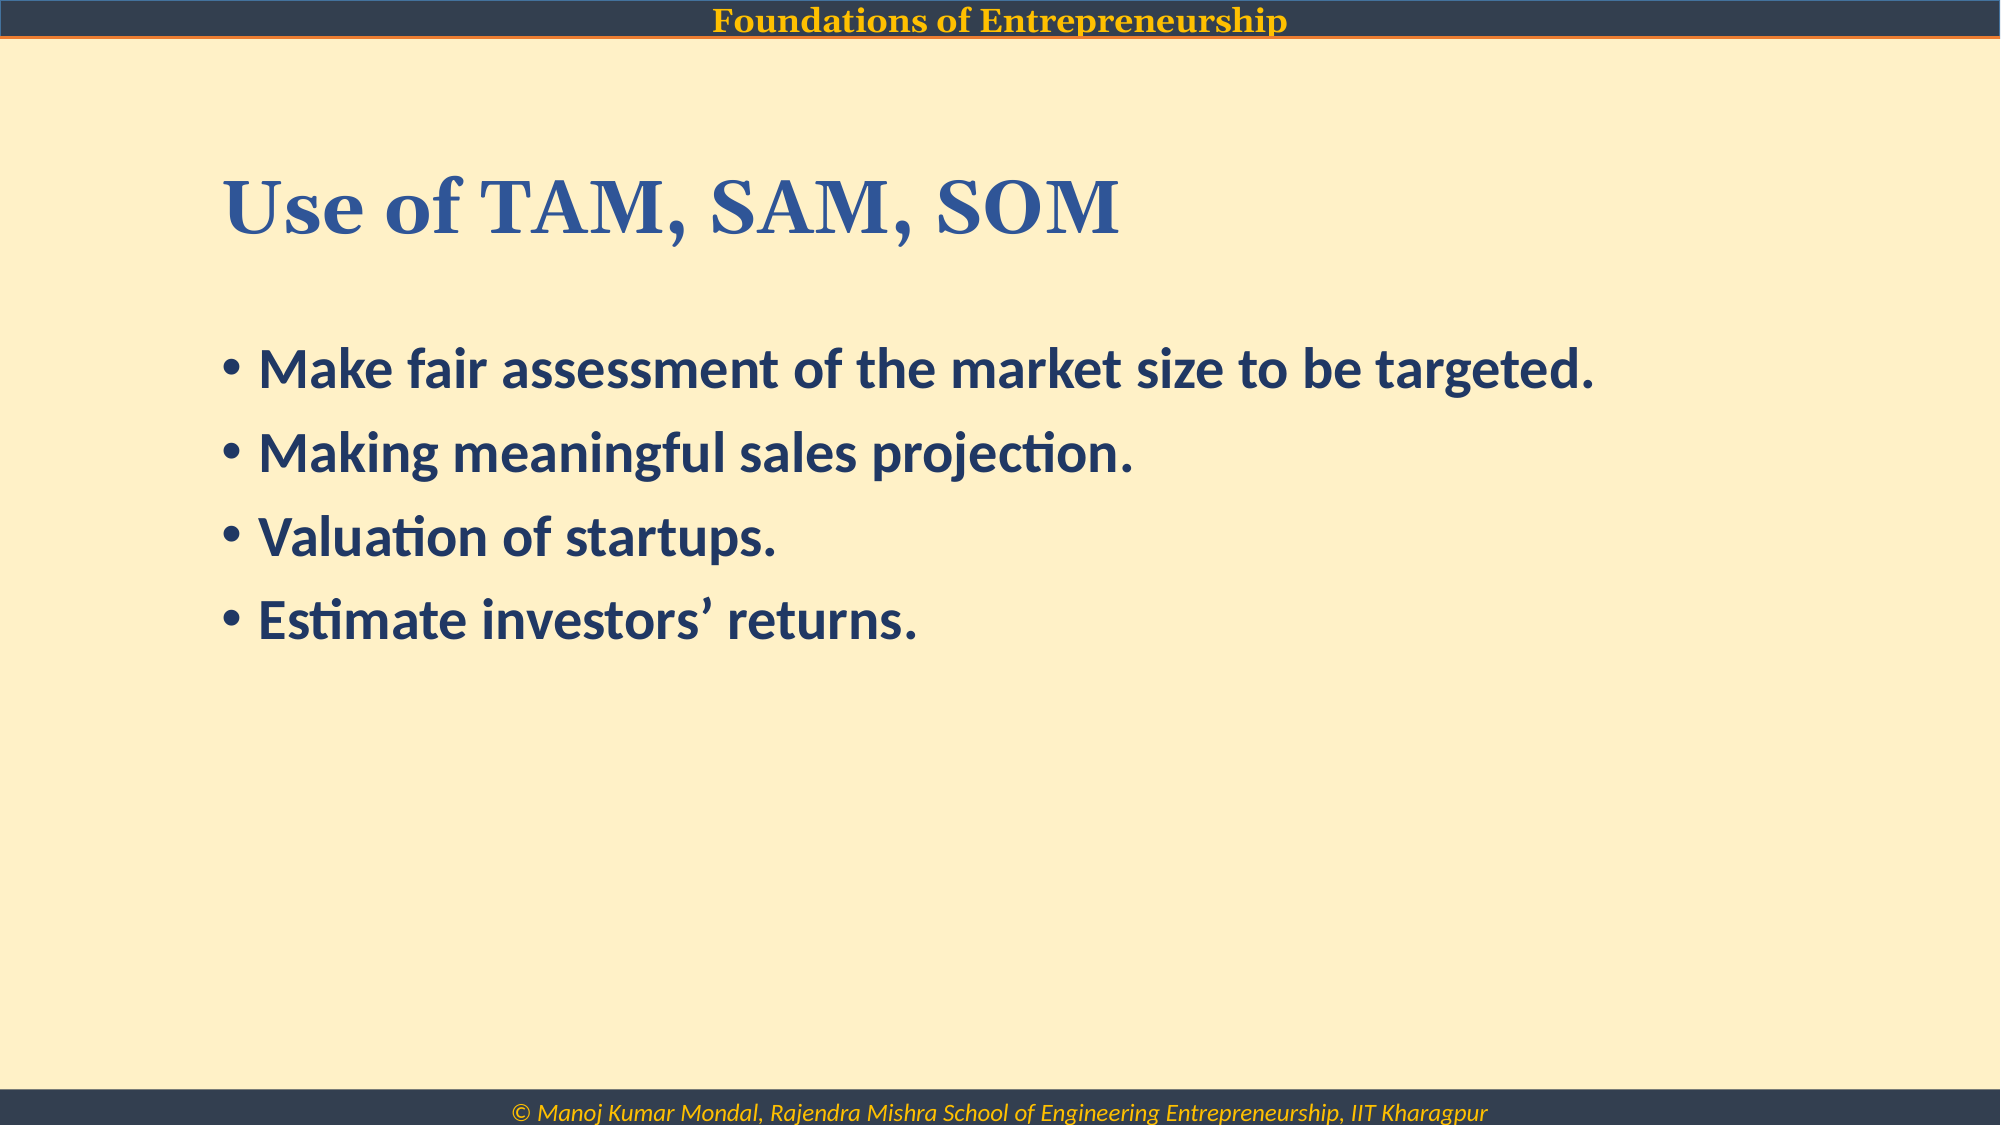

# Use of TAM, SAM, SOM
Make fair assessment of the market size to be targeted.
Making meaningful sales projection.
Valuation of startups.
Estimate investors’ returns.